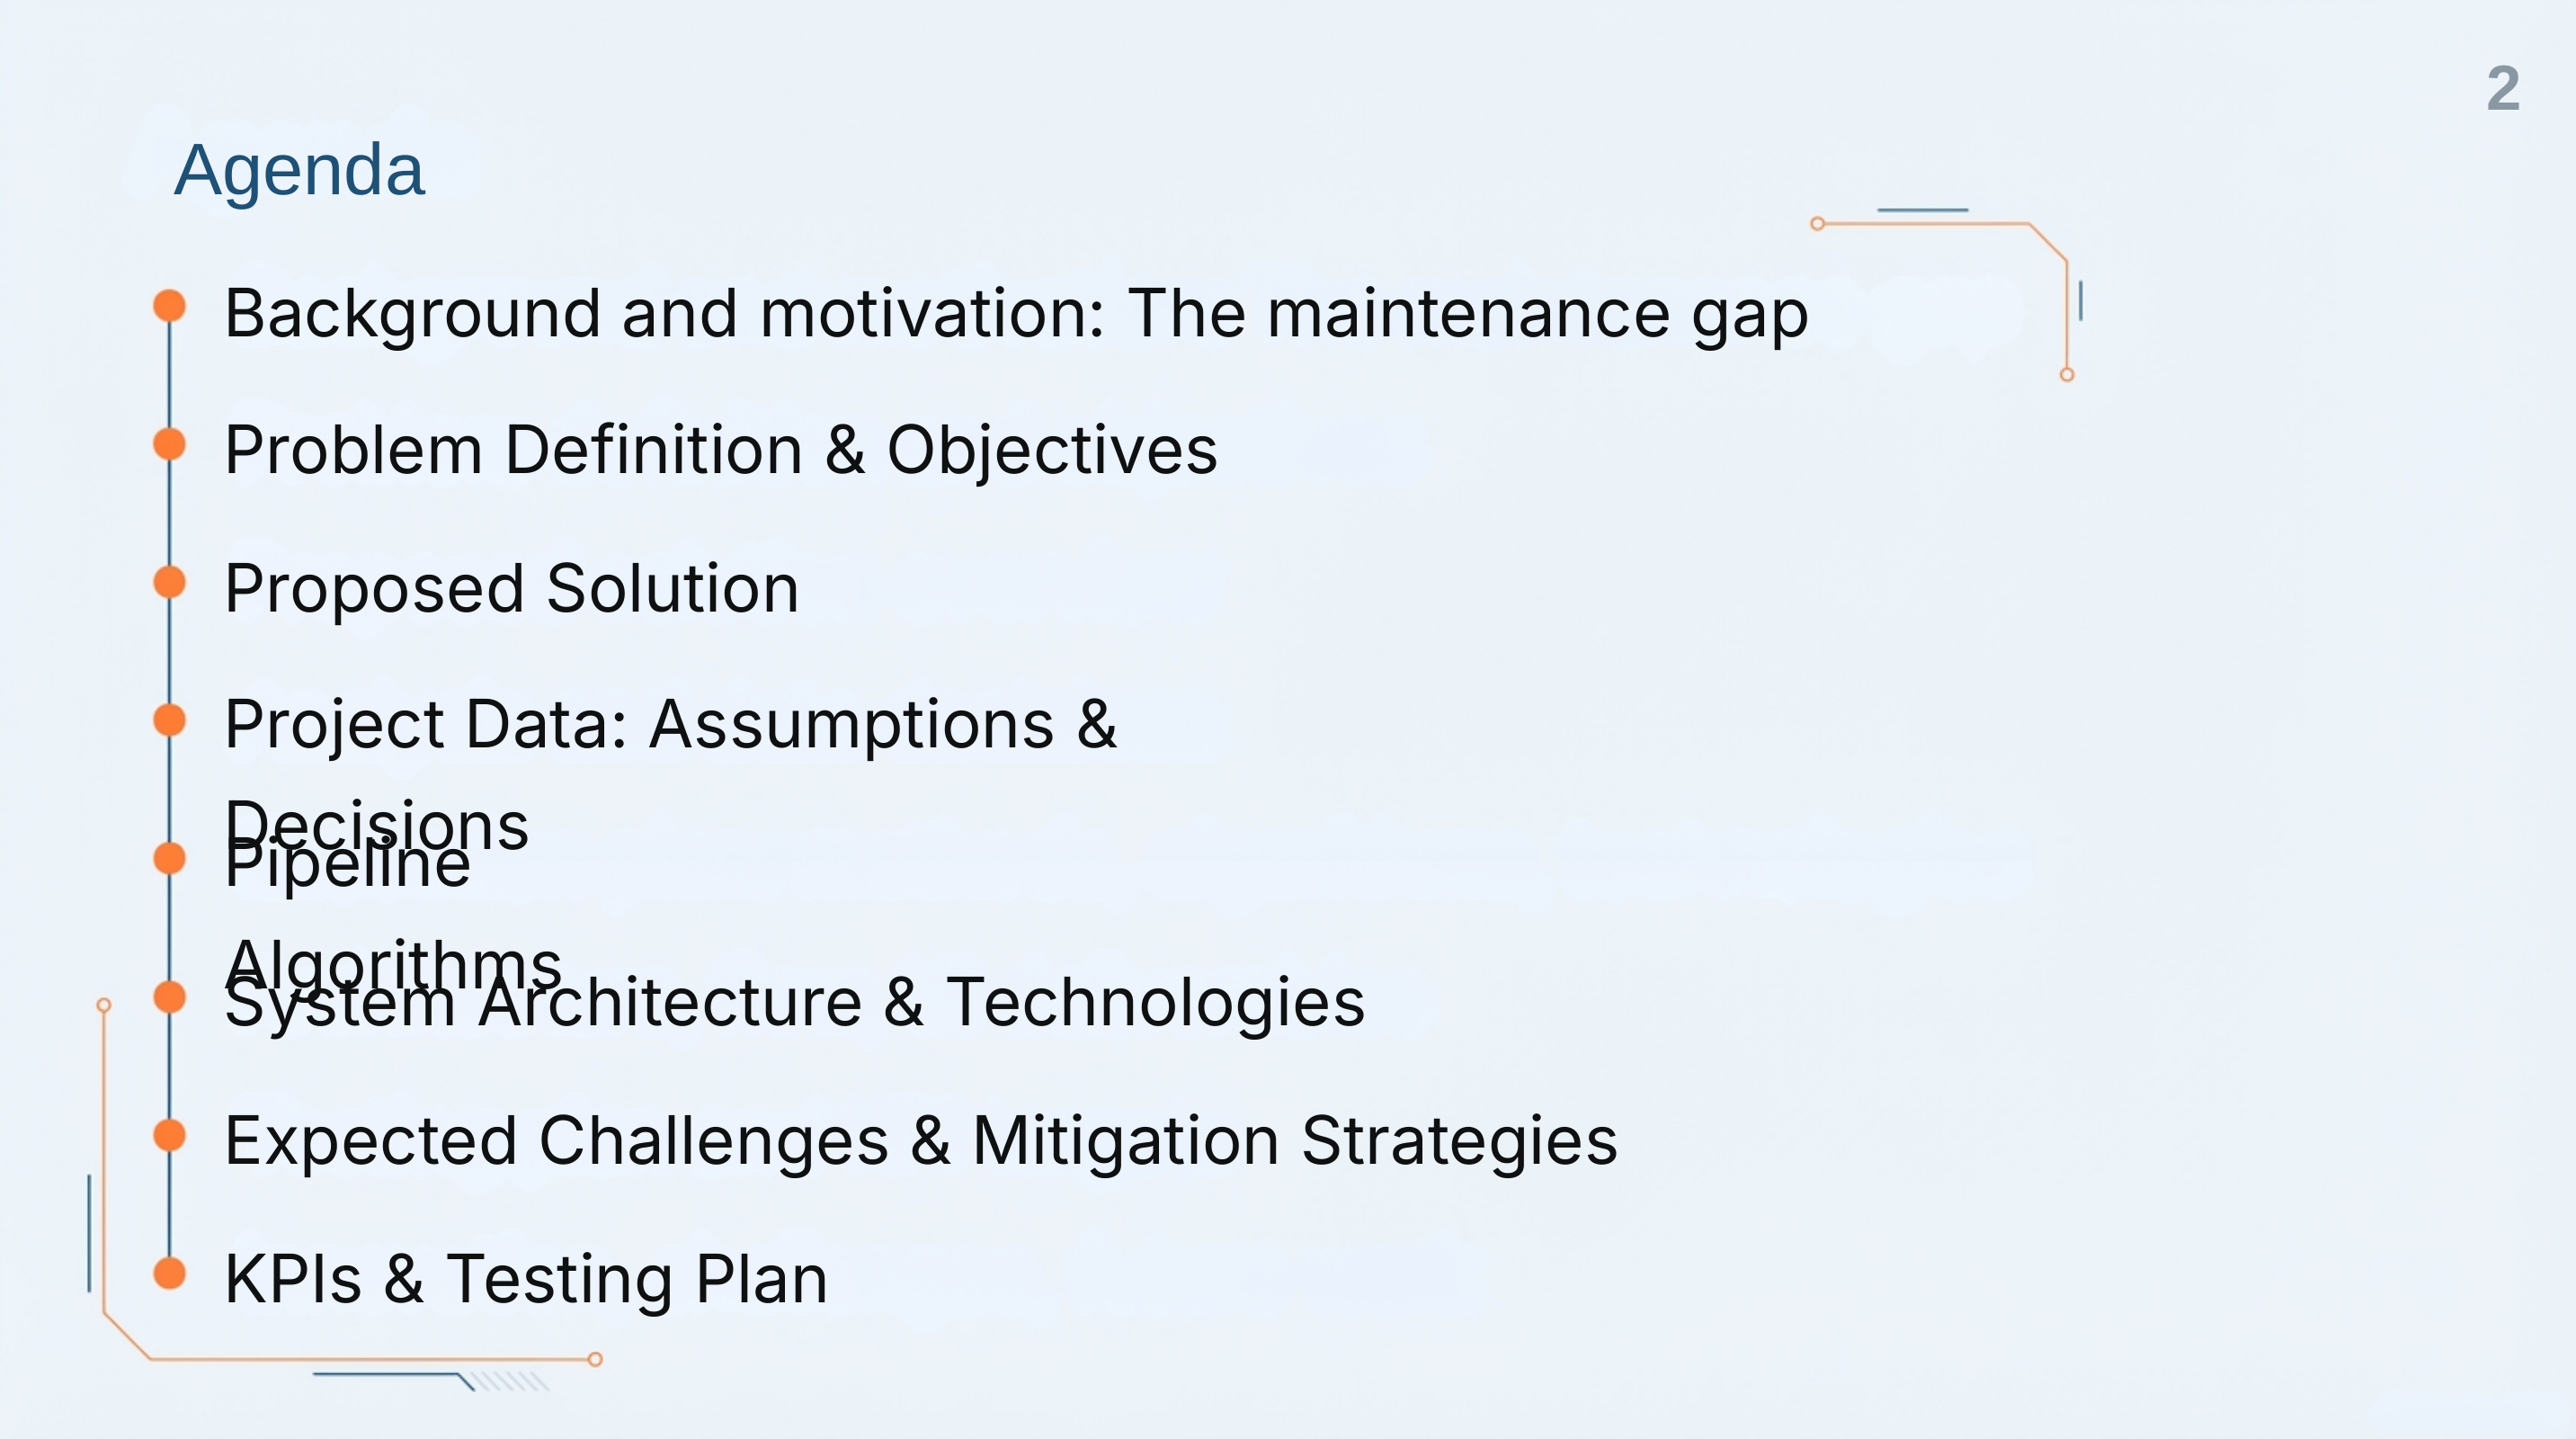

2
Agenda
Background and motivation: The maintenance gap
Problem Definition & Objectives
Proposed Solution
Project Data: Assumptions & Decisions
Pipeline Algorithms
System Architecture & Technologies
Expected Challenges & Mitigation Strategies
KPIs & Testing Plan